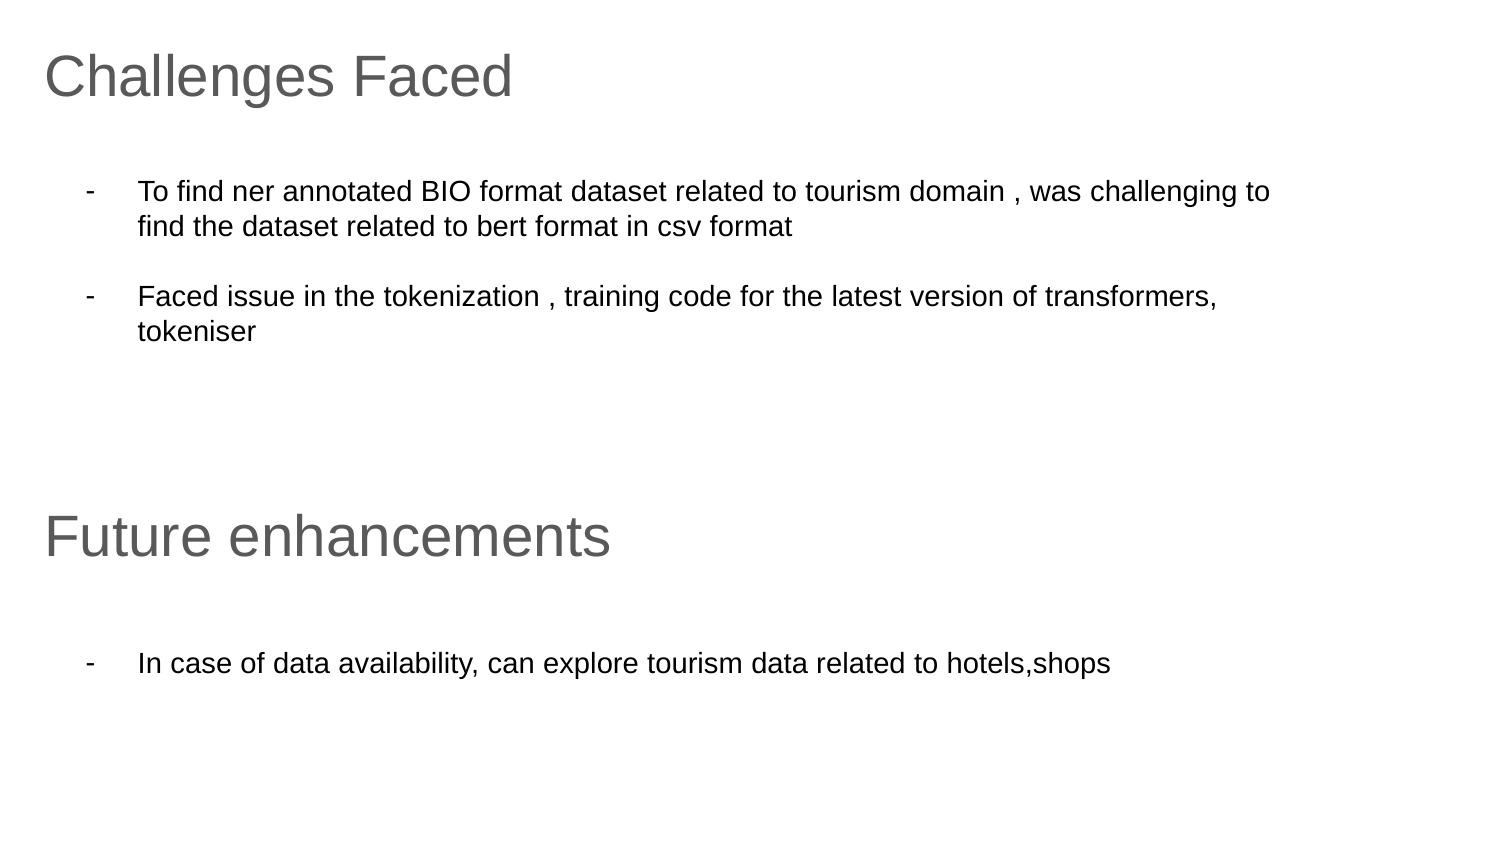

Challenges Faced
To find ner annotated BIO format dataset related to tourism domain , was challenging to find the dataset related to bert format in csv format

Faced issue in the tokenization , training code for the latest version of transformers, tokeniser

Future enhancements

In case of data availability, can explore tourism data related to hotels,shops